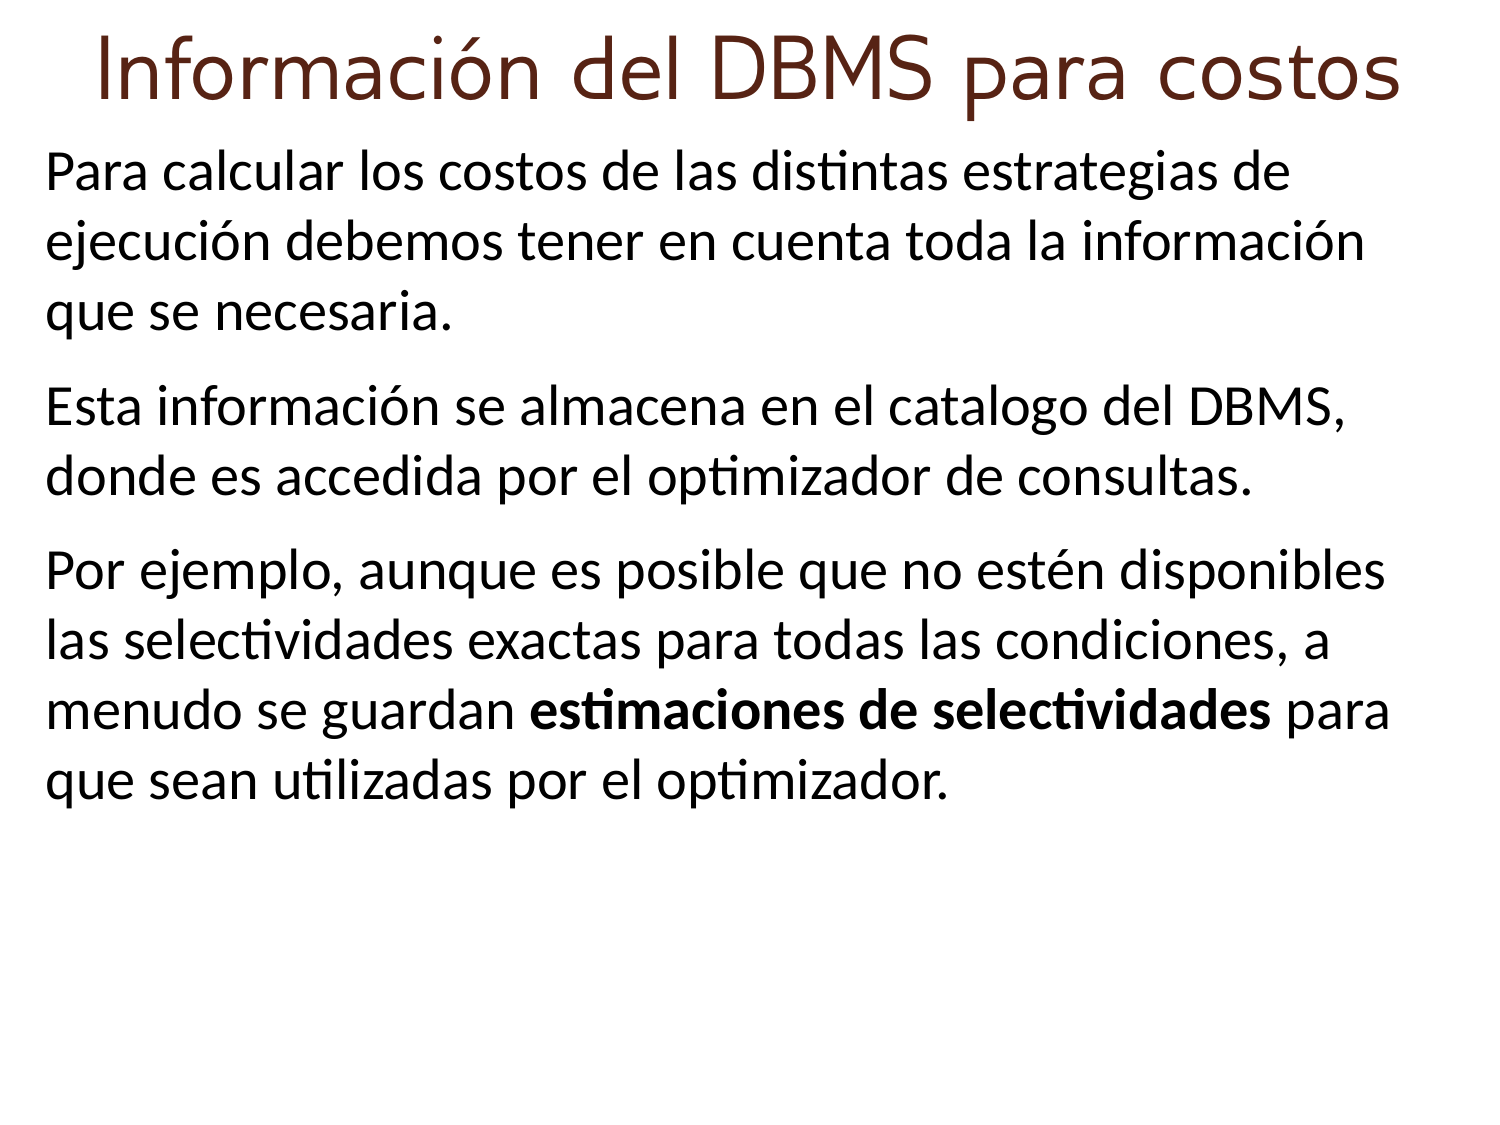

Información del DBMS para costos
Para calcular los costos de las distintas estrategias de ejecución debemos tener en cuenta toda la información que se necesaria.
Esta información se almacena en el catalogo del DBMS, donde es accedida por el optimizador de consultas.
Por ejemplo, aunque es posible que no estén disponibles las selectividades exactas para todas las condiciones, a menudo se guardan estimaciones de selectividades para que sean utilizadas por el optimizador.